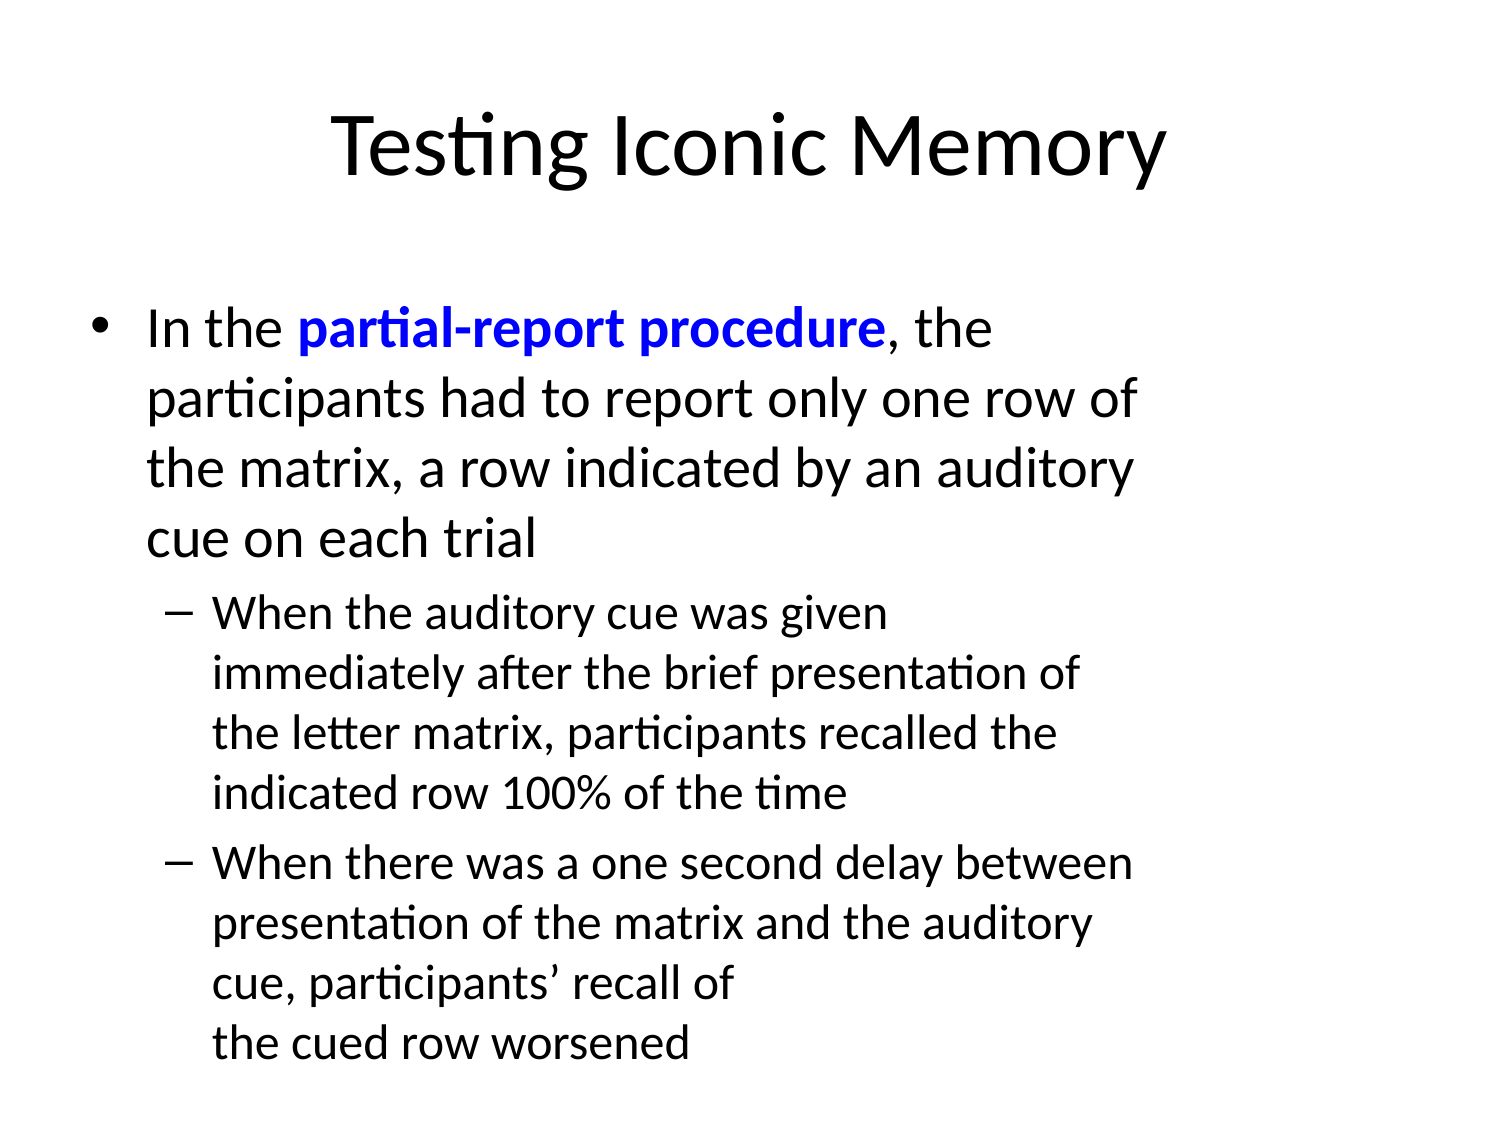

# Testing Iconic Memory
In the partial-report procedure, the participants had to report only one row of the matrix, a row indicated by an auditory cue on each trial
When the auditory cue was given immediately after the brief presentation of the letter matrix, participants recalled the indicated row 100% of the time
When there was a one second delay between presentation of the matrix and the auditory cue, participants’ recall of
the cued row worsened